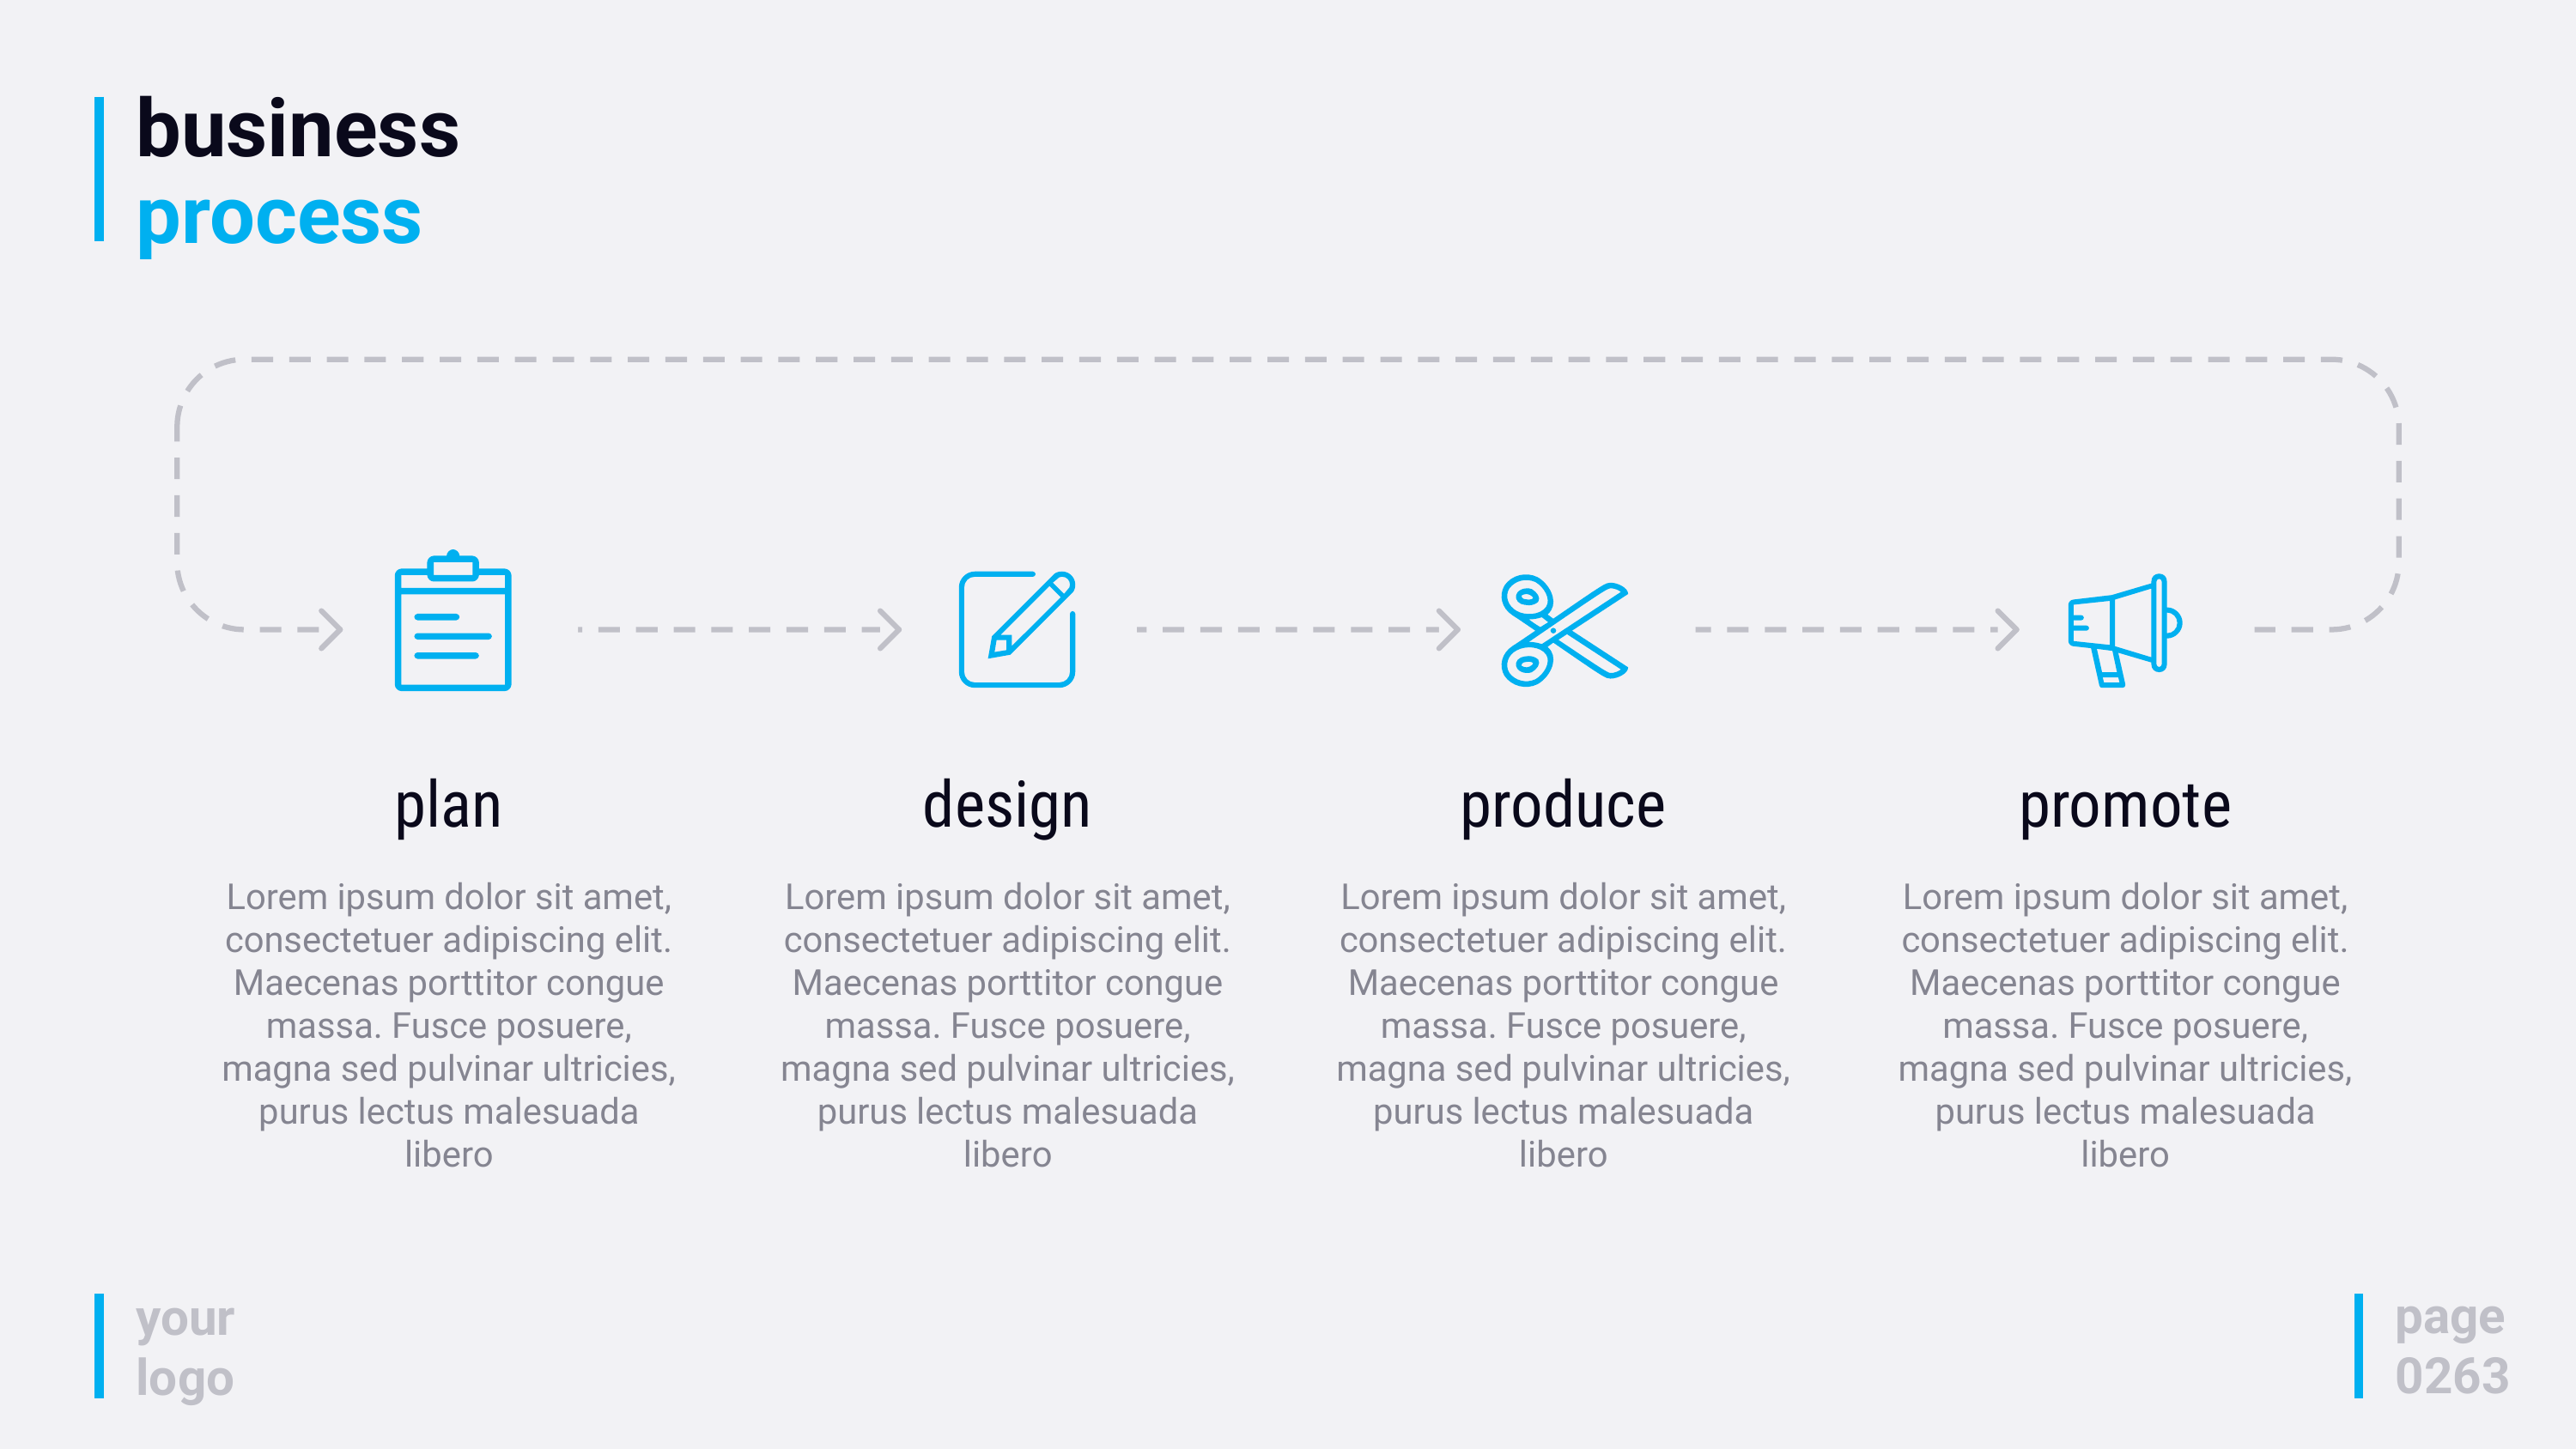

# business process

plan
Lorem ipsum dolor sit amet, consectetuer adipiscing elit. Maecenas porttitor congue massa. Fusce posuere, magna sed pulvinar ultricies, purus lectus malesuada libero
design
Lorem ipsum dolor sit amet, consectetuer adipiscing elit. Maecenas porttitor congue massa. Fusce posuere, magna sed pulvinar ultricies, purus lectus malesuada libero
produce
Lorem ipsum dolor sit amet, consectetuer adipiscing elit. Maecenas porttitor congue massa. Fusce posuere, magna sed pulvinar ultricies, purus lectus malesuada libero
promote
Lorem ipsum dolor sit amet, consectetuer adipiscing elit. Maecenas porttitor congue massa. Fusce posuere, magna sed pulvinar ultricies, purus lectus malesuada libero
page
0263